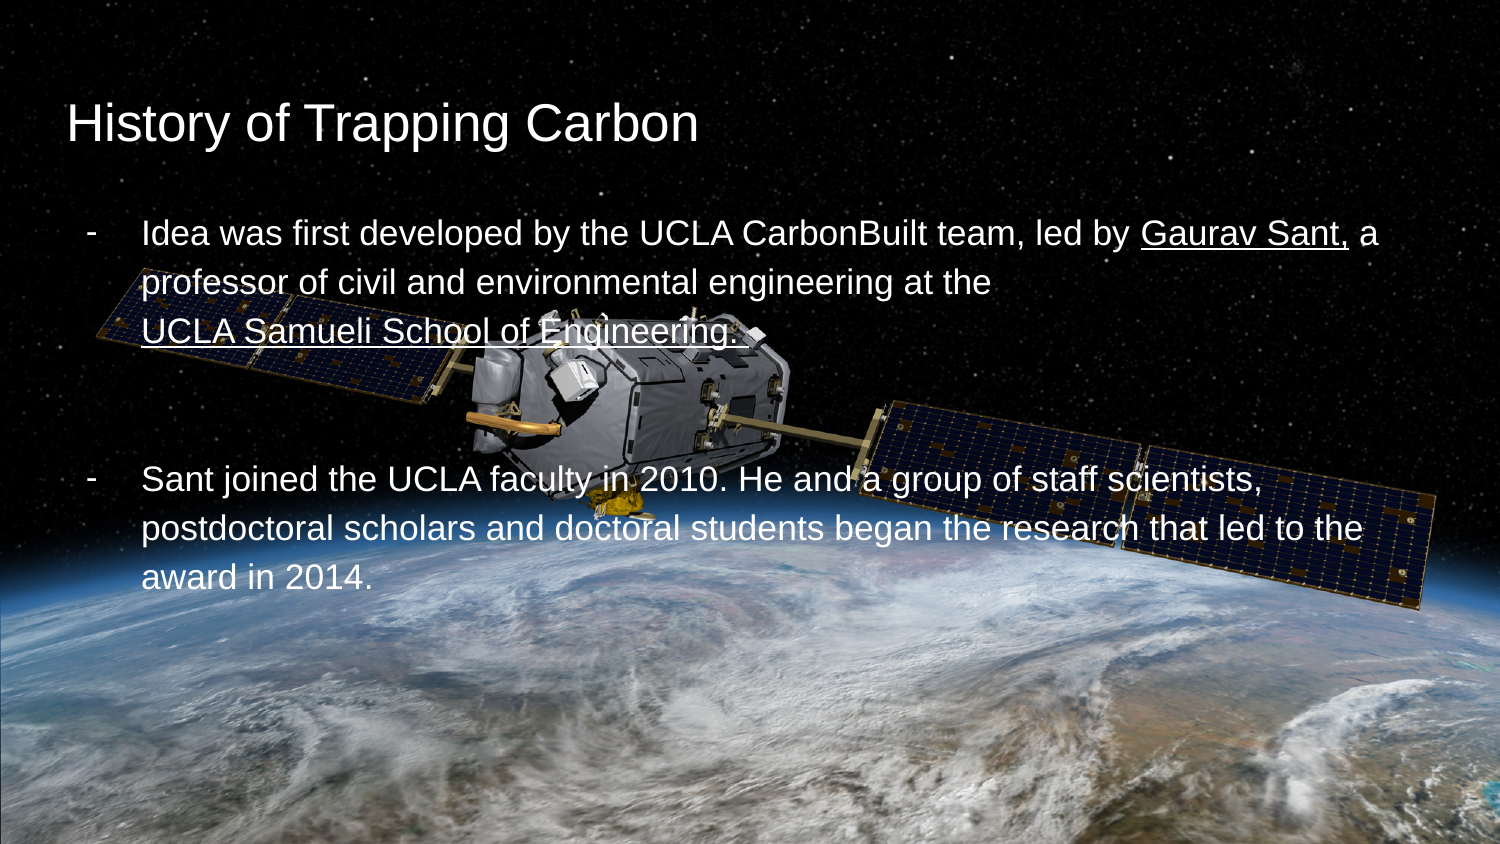

# History of Trapping Carbon
Idea was first developed by the UCLA CarbonBuilt team, led by Gaurav Sant, a professor of civil and environmental engineering at the UCLA Samueli School of Engineering.

Sant joined the UCLA faculty in 2010. He and a group of staff scientists, postdoctoral scholars and doctoral students began the research that led to the award in 2014.